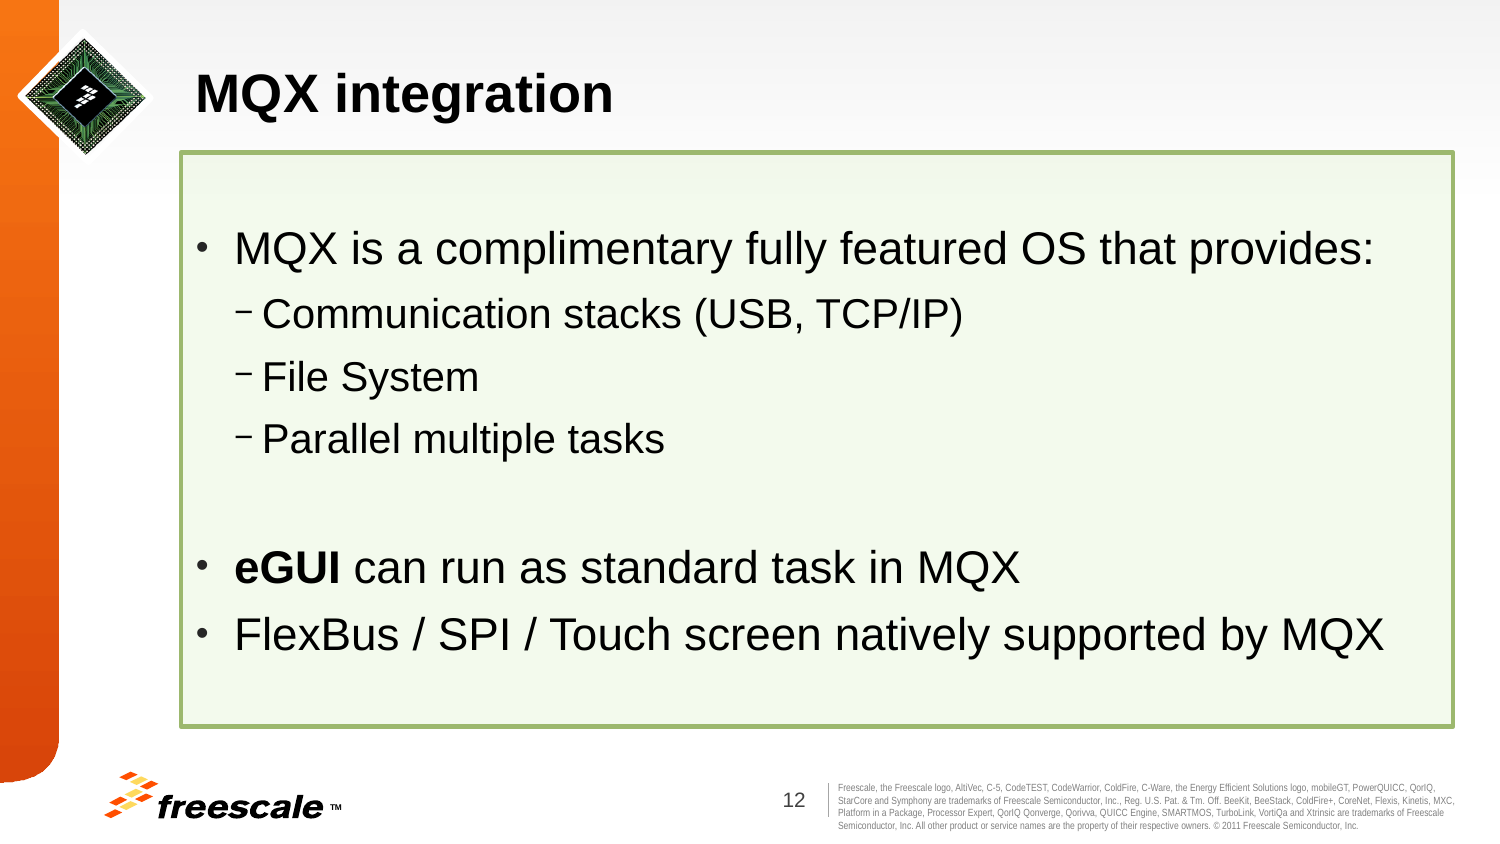

# MQX integration
MQX is a complimentary fully featured OS that provides:
Communication stacks (USB, TCP/IP)
File System
Parallel multiple tasks

eGUI can run as standard task in MQX
FlexBus / SPI / Touch screen natively supported by MQX